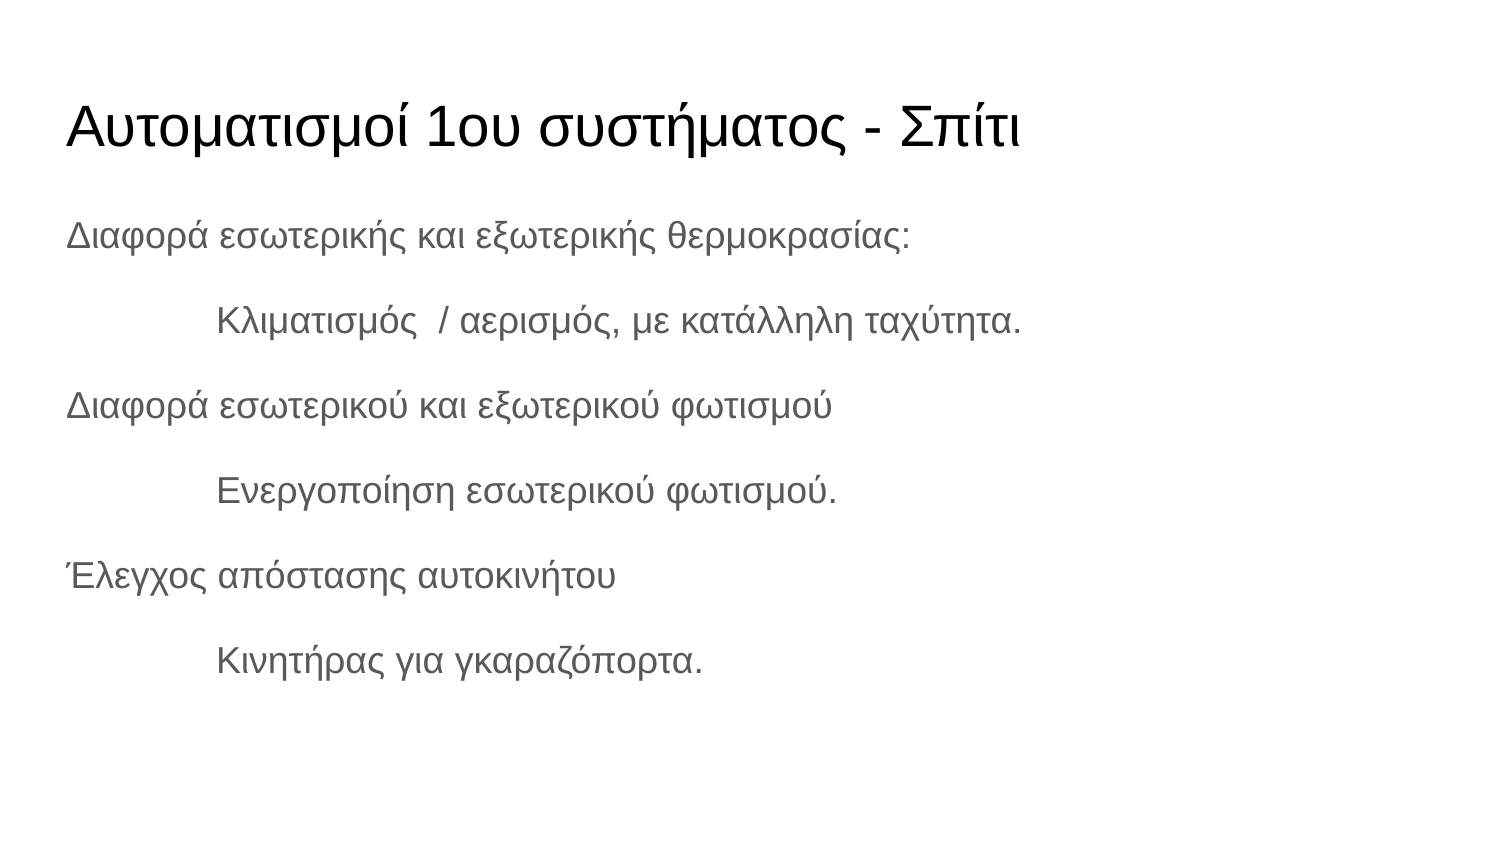

# Αυτοματισμοί 1ου συστήματος - Σπίτι

Διαφορά εσωτερικής και εξωτερικής θερμοκρασίας:
	Κλιματισμός  / αερισμός, με κατάλληλη ταχύτητα.
Διαφορά εσωτερικού και εξωτερικού φωτισμού
	Ενεργοποίηση εσωτερικού φωτισμού.
Έλεγχος απόστασης αυτοκινήτου
	Κινητήρας για γκαραζόπορτα.